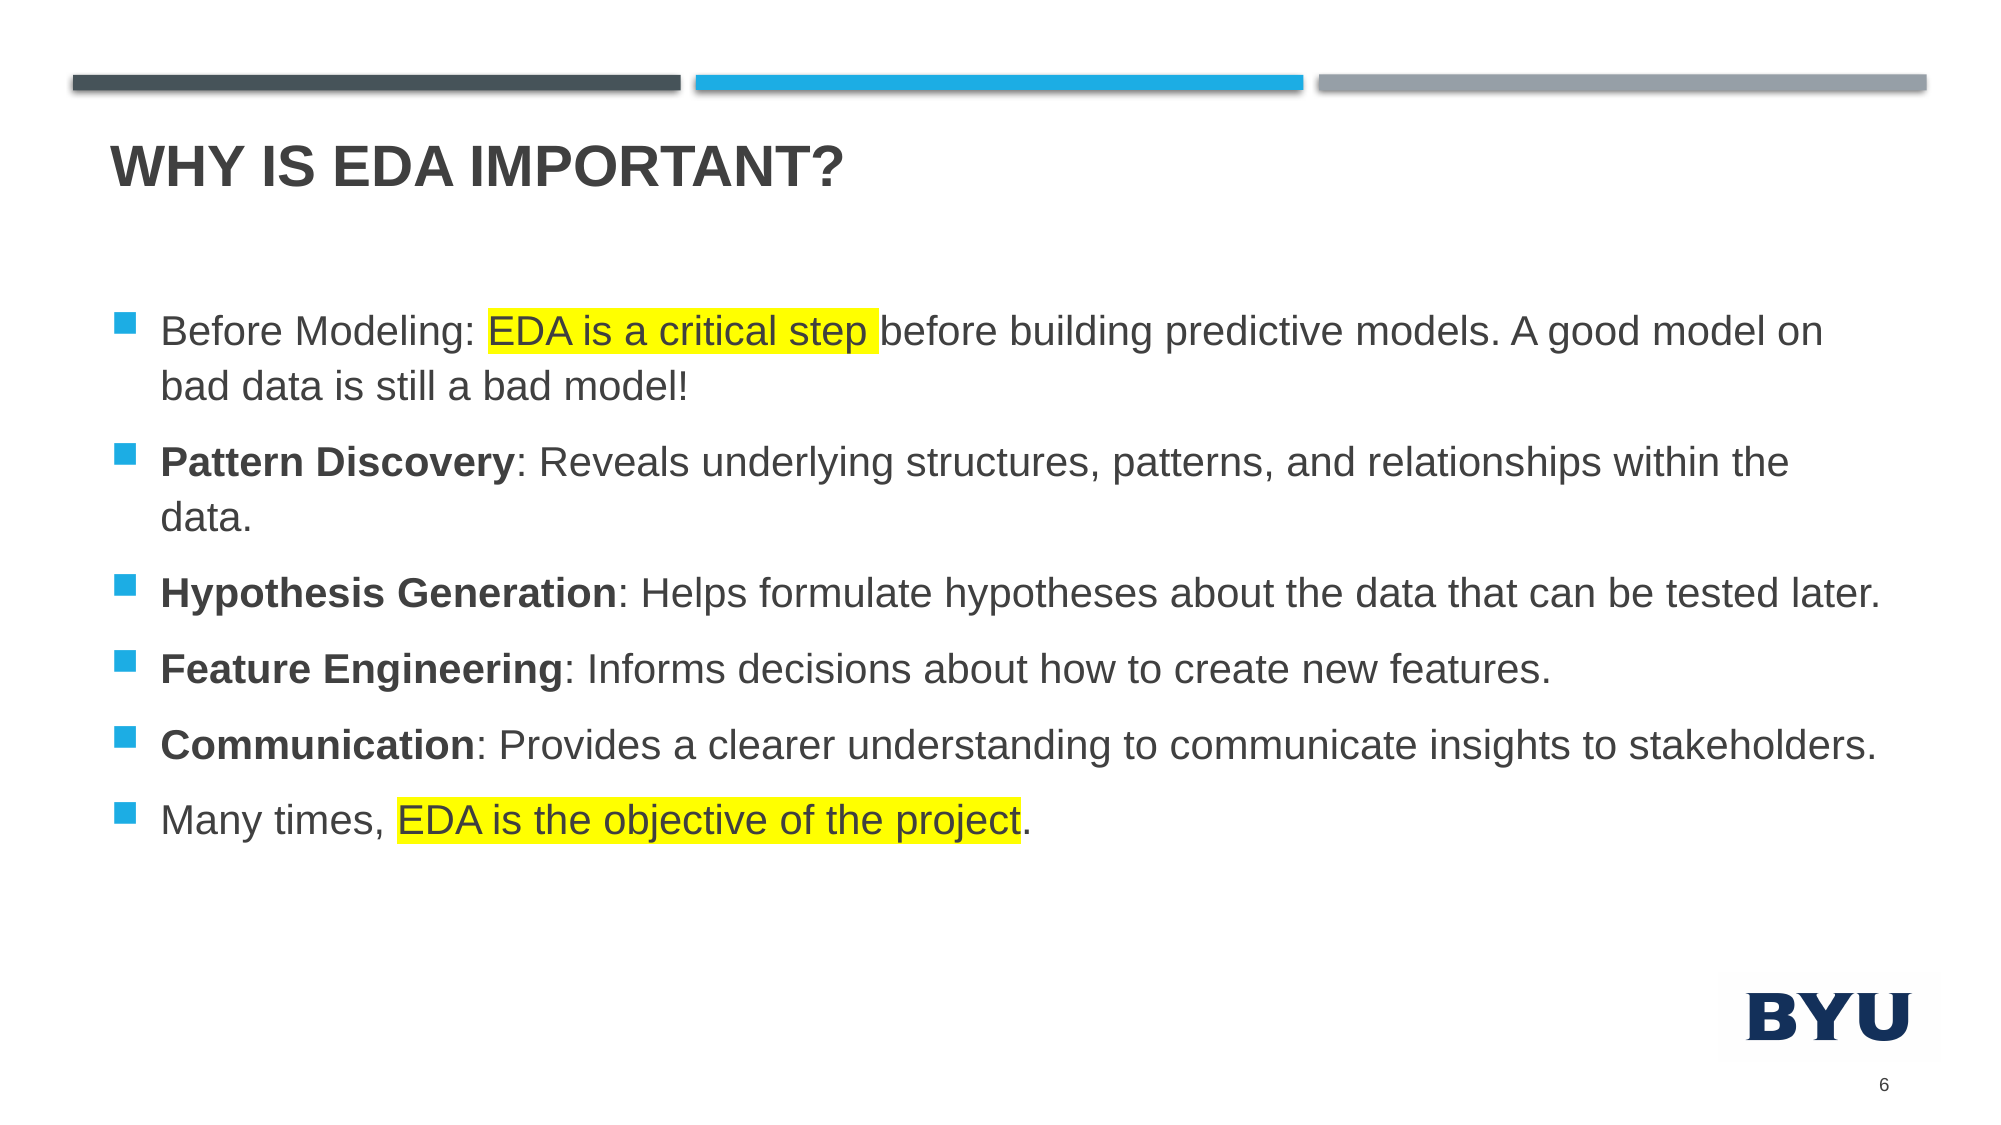

# Why is EDA Important?
Before Modeling: EDA is a critical step before building predictive models. A good model on bad data is still a bad model!
Pattern Discovery: Reveals underlying structures, patterns, and relationships within the data.
Hypothesis Generation: Helps formulate hypotheses about the data that can be tested later.
Feature Engineering: Informs decisions about how to create new features.
Communication: Provides a clearer understanding to communicate insights to stakeholders.
Many times, EDA is the objective of the project.

6